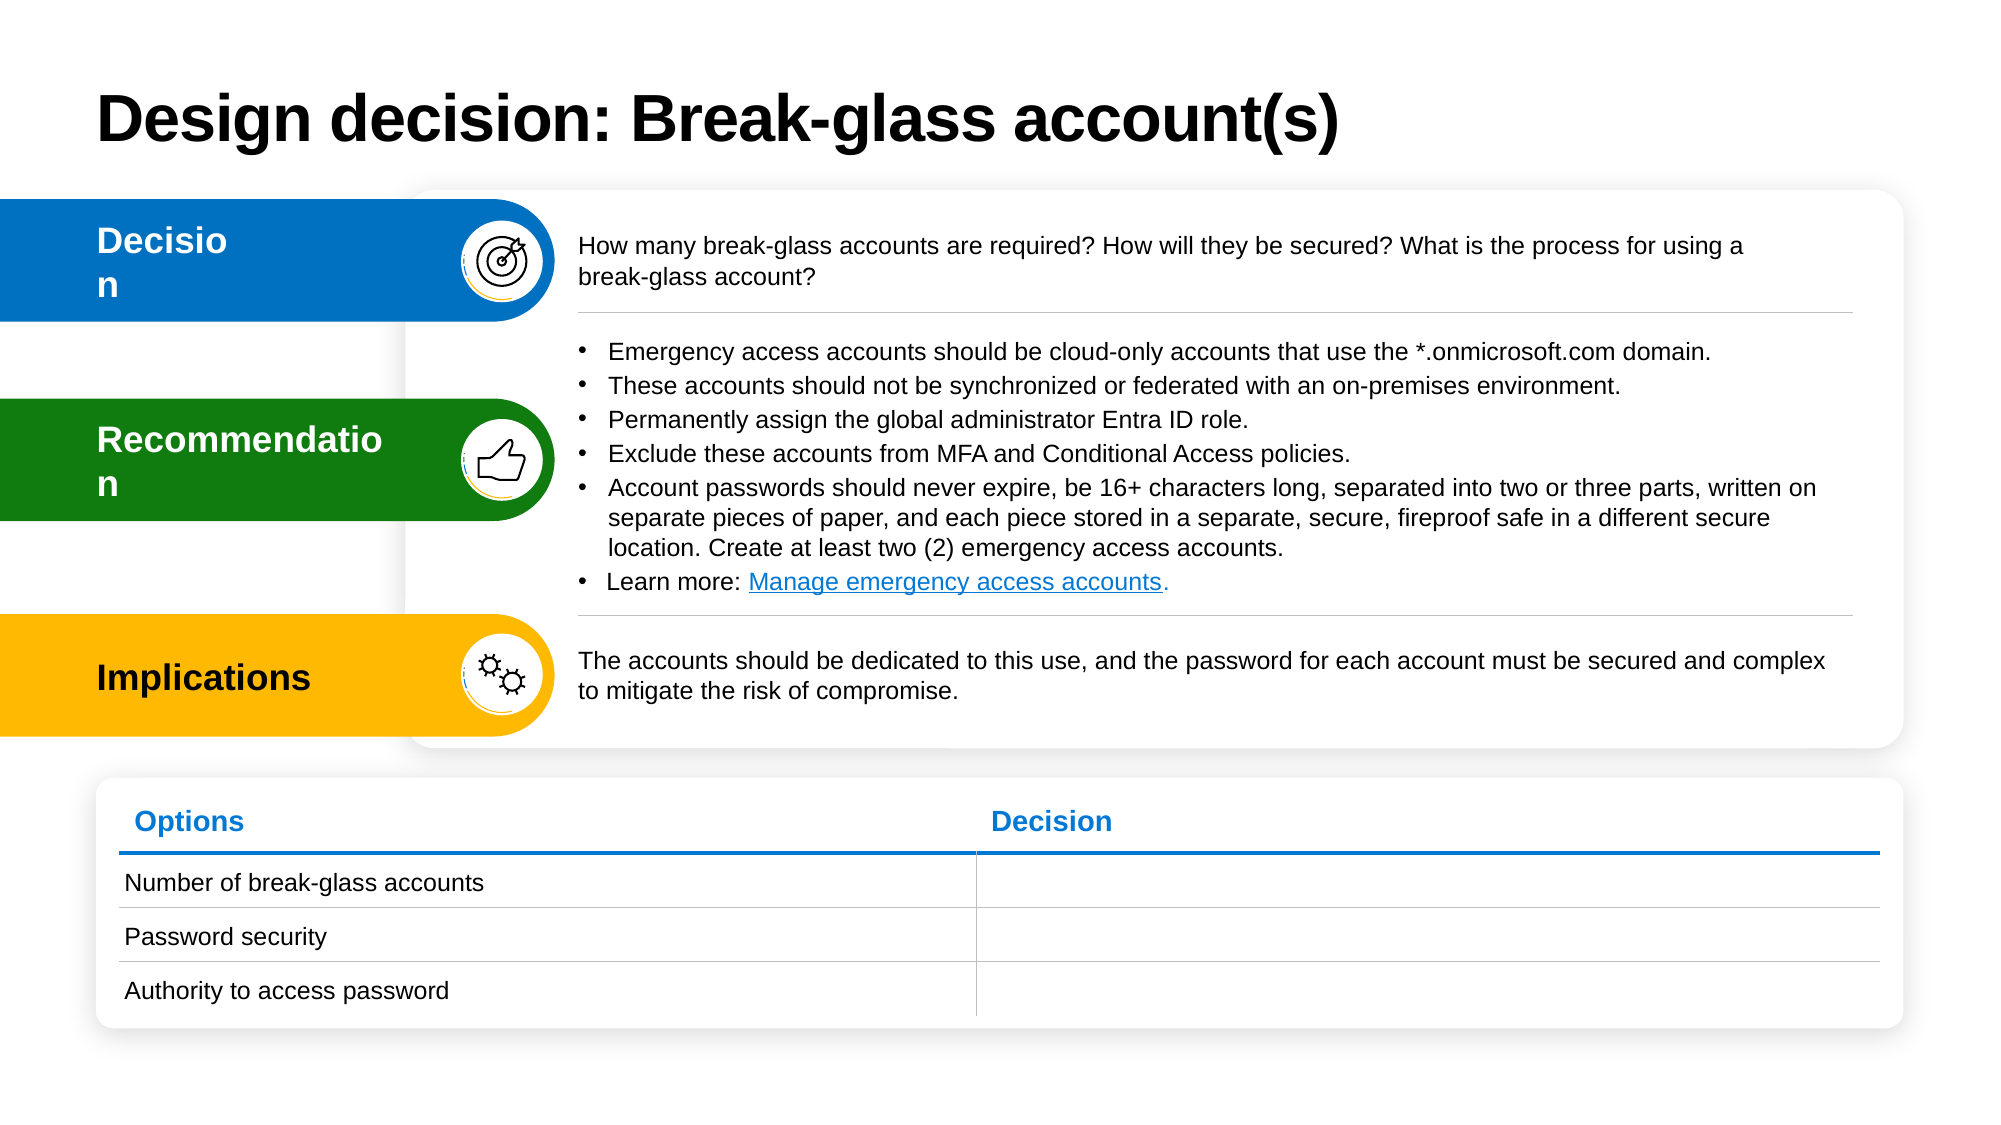

# Design decision: Break-glass account(s)
Decision

How many break-glass accounts are required? How will they be secured? What is the process for using a
break-glass account?

Recommendation
Emergency access accounts should be cloud-only accounts that use the *.onmicrosoft.com domain.
These accounts should not be synchronized or federated with an on-premises environment.
Permanently assign the global administrator Entra ID role.
Exclude these accounts from MFA and Conditional Access policies.
Account passwords should never expire, be 16+ characters long, separated into two or three parts, written on separate pieces of paper, and each piece stored in a separate, secure, fireproof safe in a different secure location. Create at least two (2) emergency access accounts.
Learn more: Manage emergency access accounts.

Implications
The accounts should be dedicated to this use, and the password for each account must be secured and complex to mitigate the risk of compromise.

| Options | Decision |
| --- | --- |
| Number of break-glass accounts |  |
| Password security |  |
| Authority to access password |  |